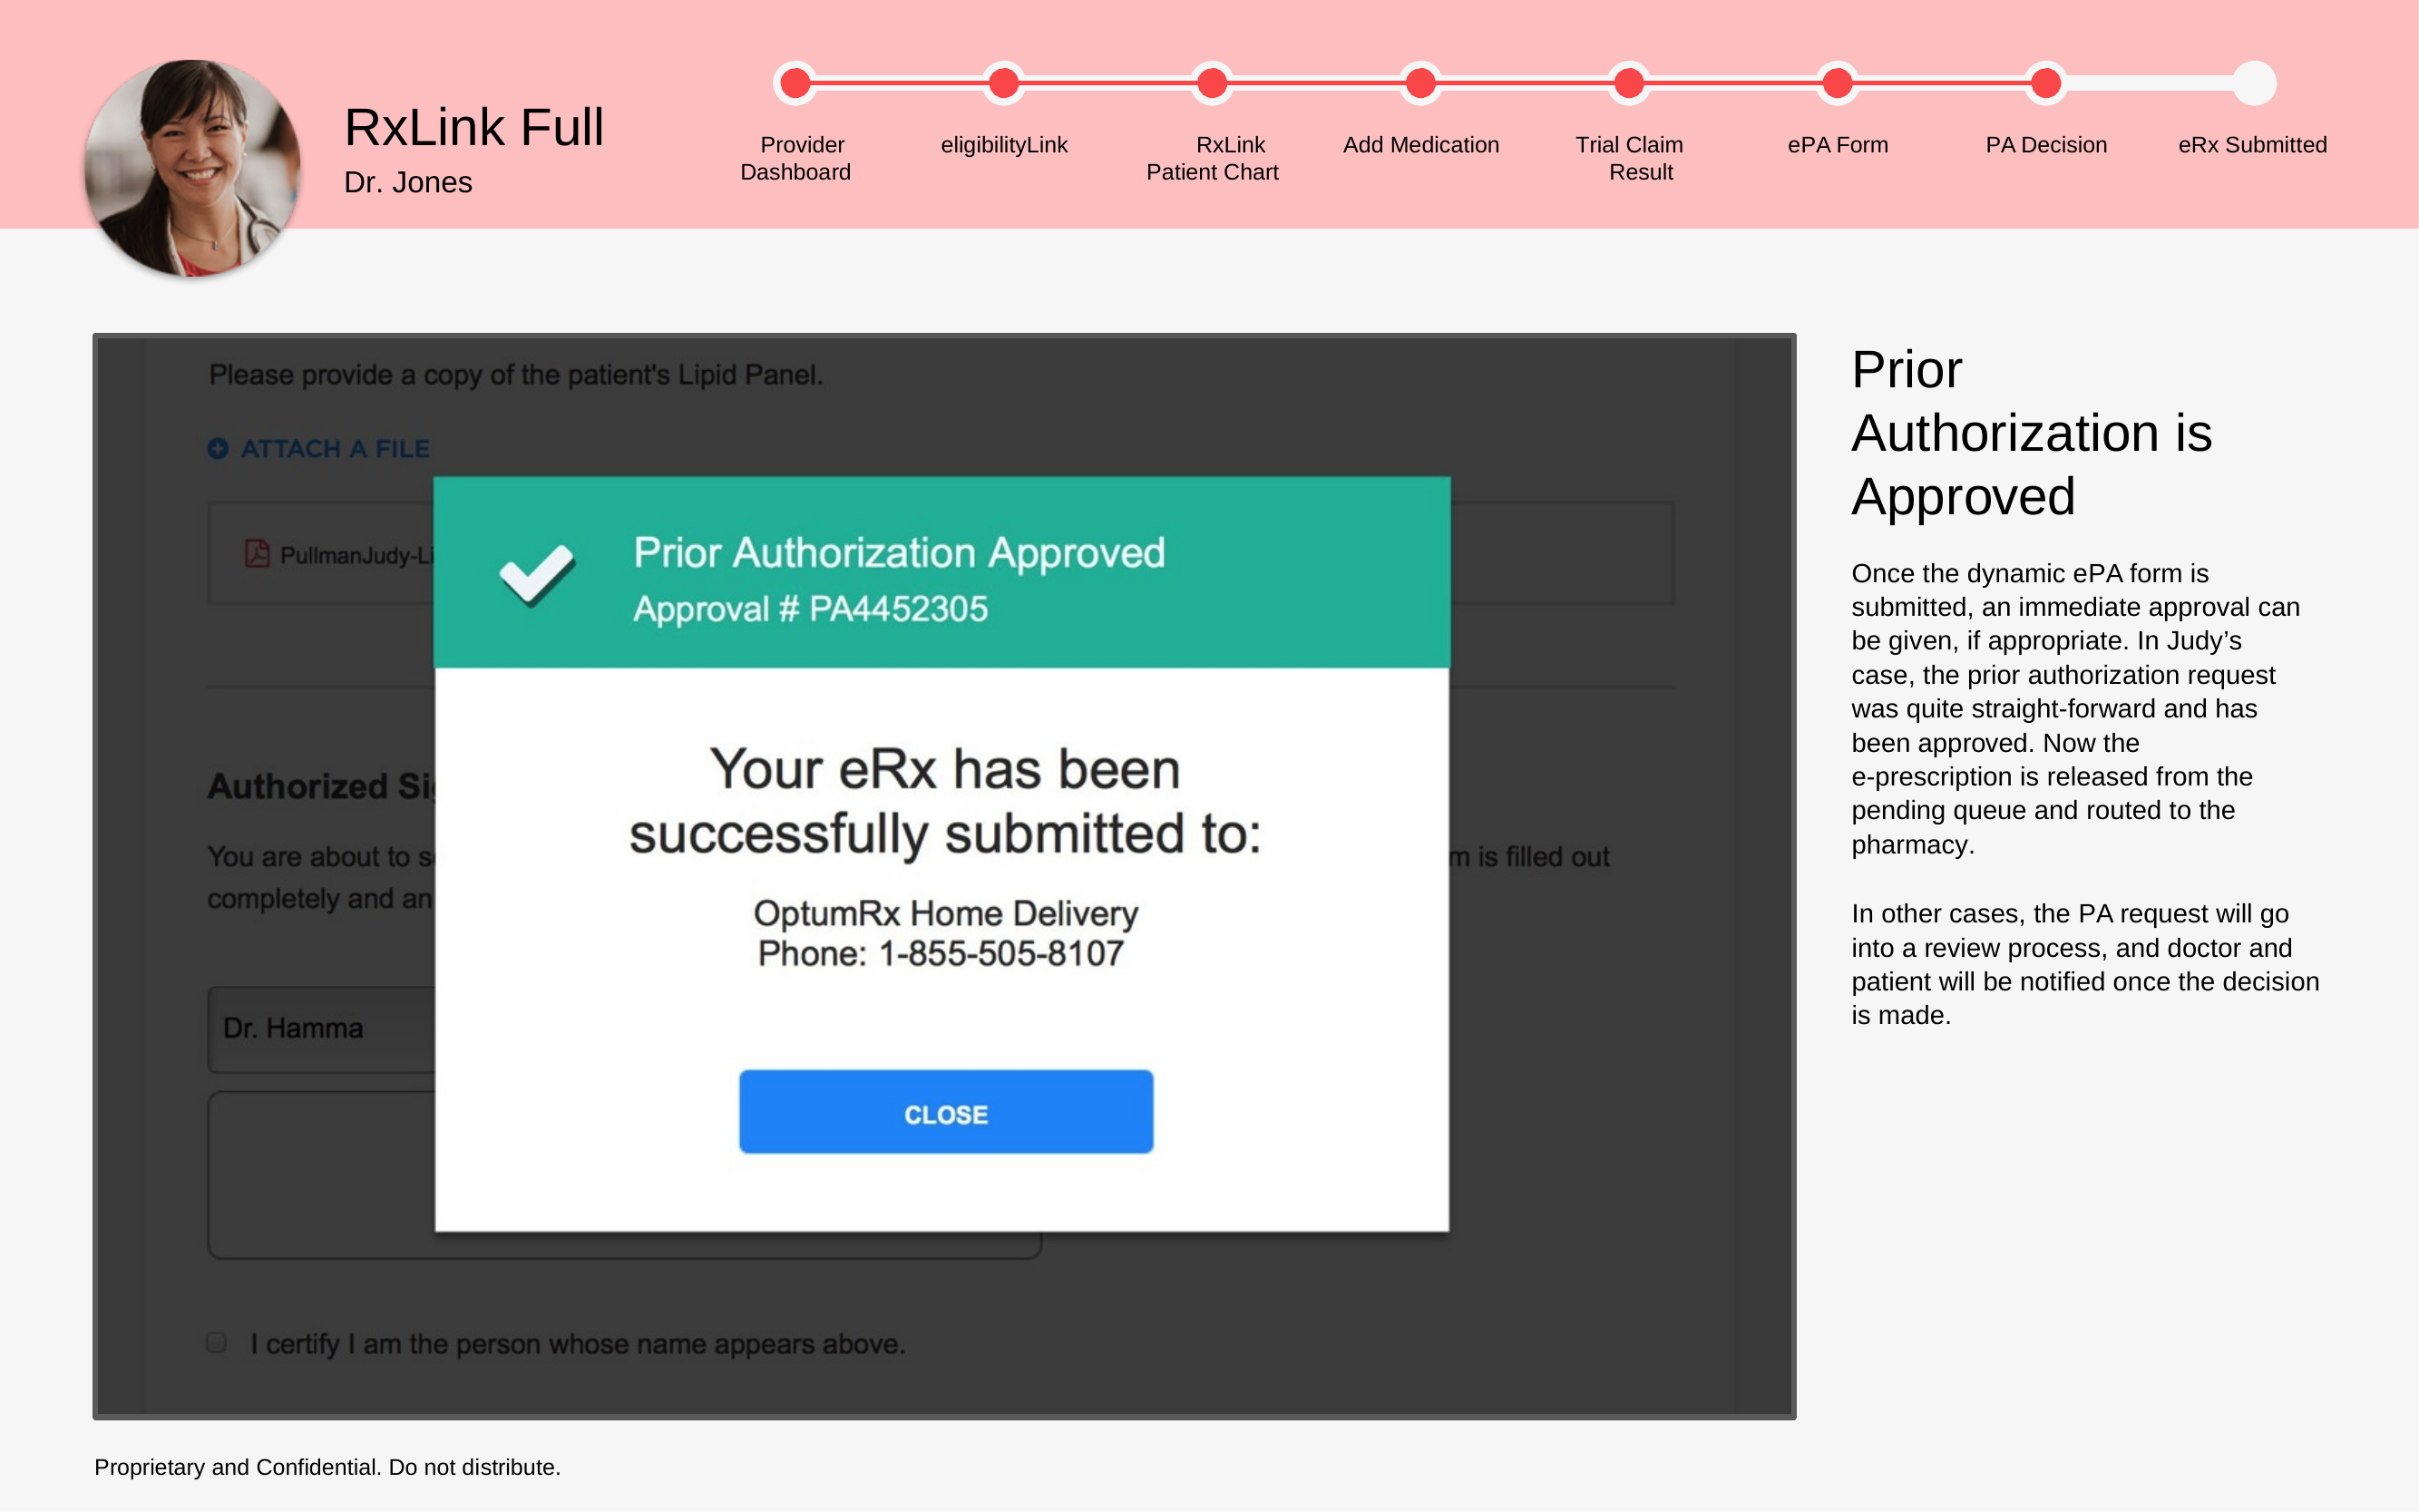

# RxLink Full
Dr. Jones
Provider Dashboard
eligibilityLink
RxLink Patient Chart
Add Medication
Trial Claim Result
ePA Form
PA Decision
eRx Submitted
Prior Authorization is Approved
Once the dynamic ePA form is submitted, an immediate approval can be given, if appropriate. In Judy’s case, the prior authorization request was quite straight-forward and has been approved. Now the
e-prescription is released from the pending queue and routed to the pharmacy.

In other cases, the PA request will go into a review process, and doctor and patient will be notified once the decision is made.

Proprietary and Confidential. Do not distribute.